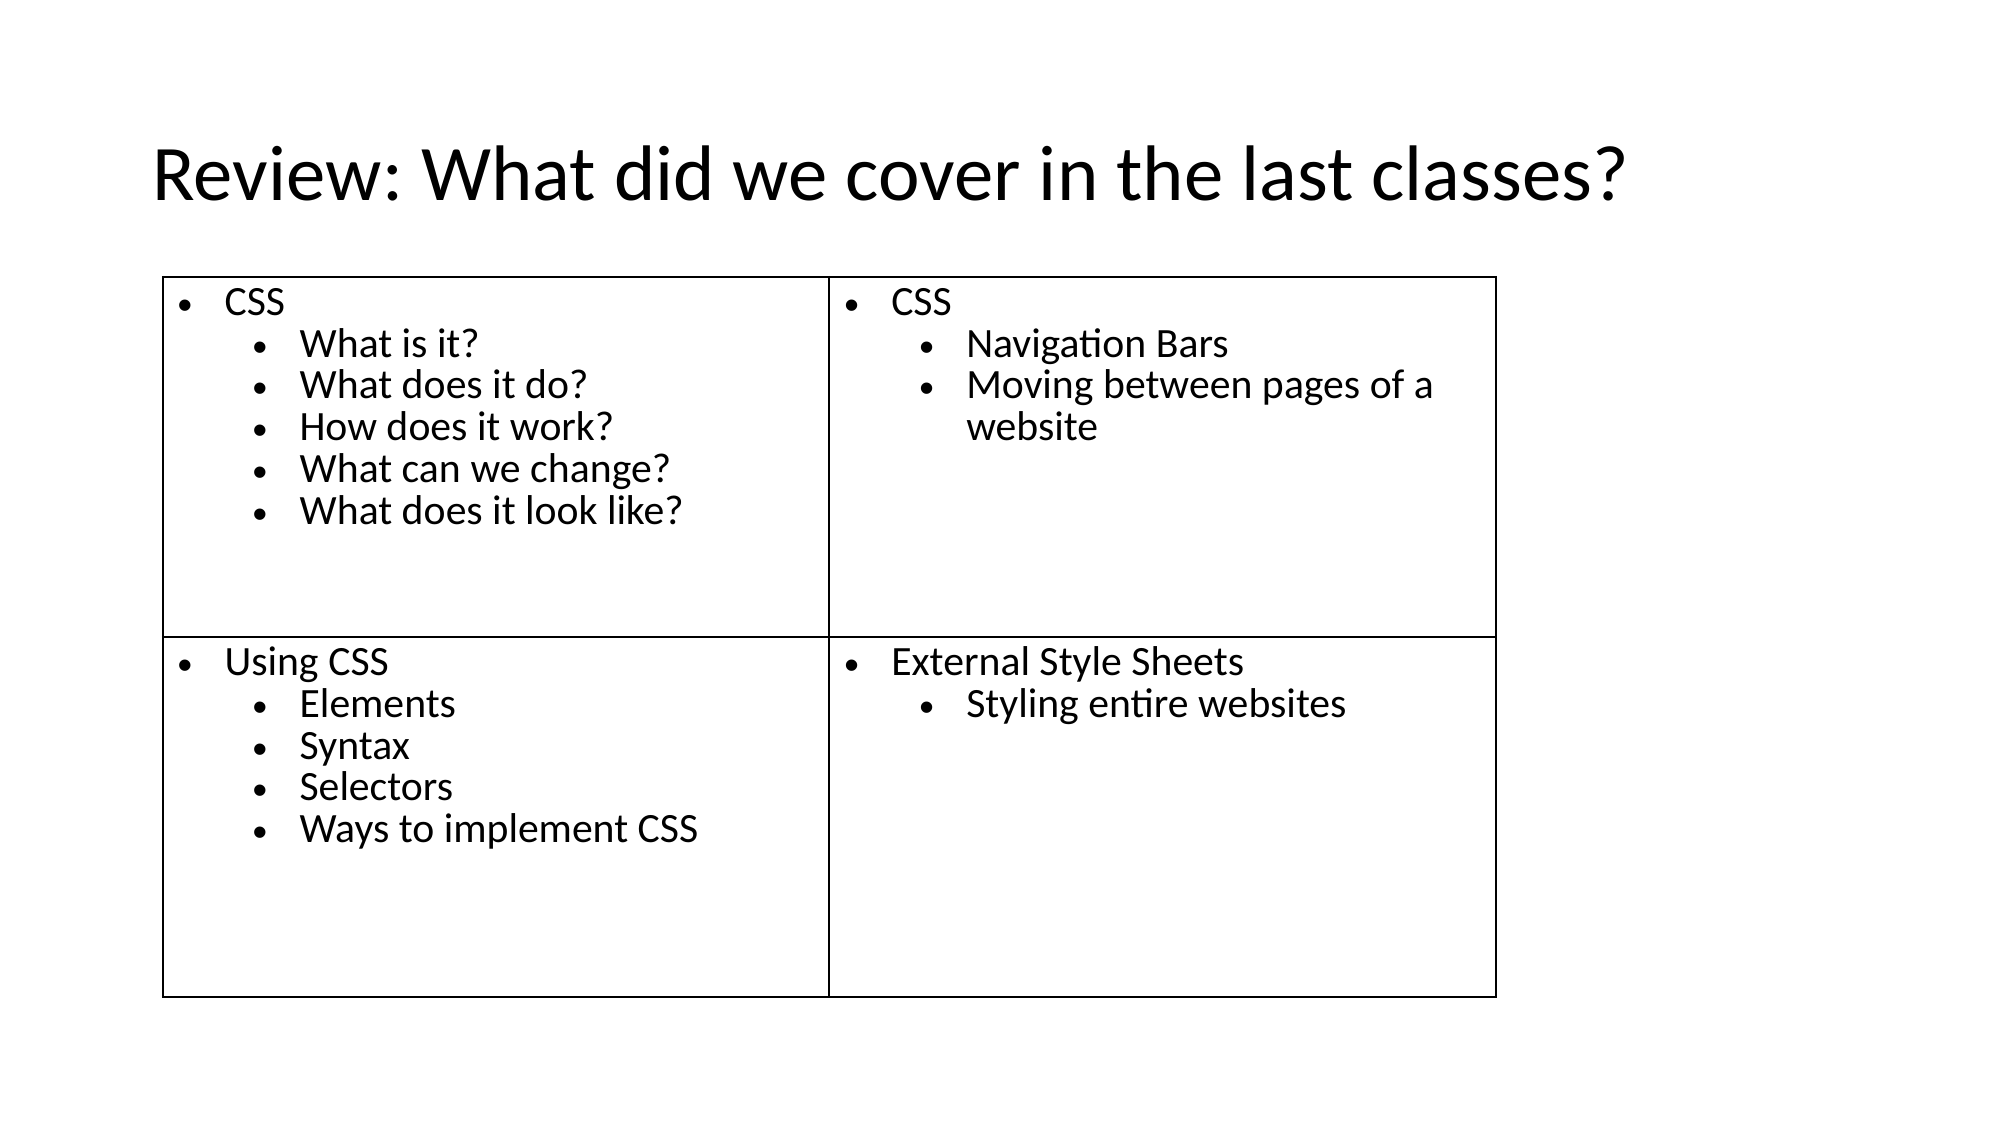

# Review: What did we cover in the last classes?
| CSS What is it? What does it do? How does it work? What can we change? What does it look like? | CSS Navigation Bars Moving between pages of a website |
| --- | --- |
| Using CSS Elements Syntax Selectors Ways to implement CSS | External Style Sheets Styling entire websites |